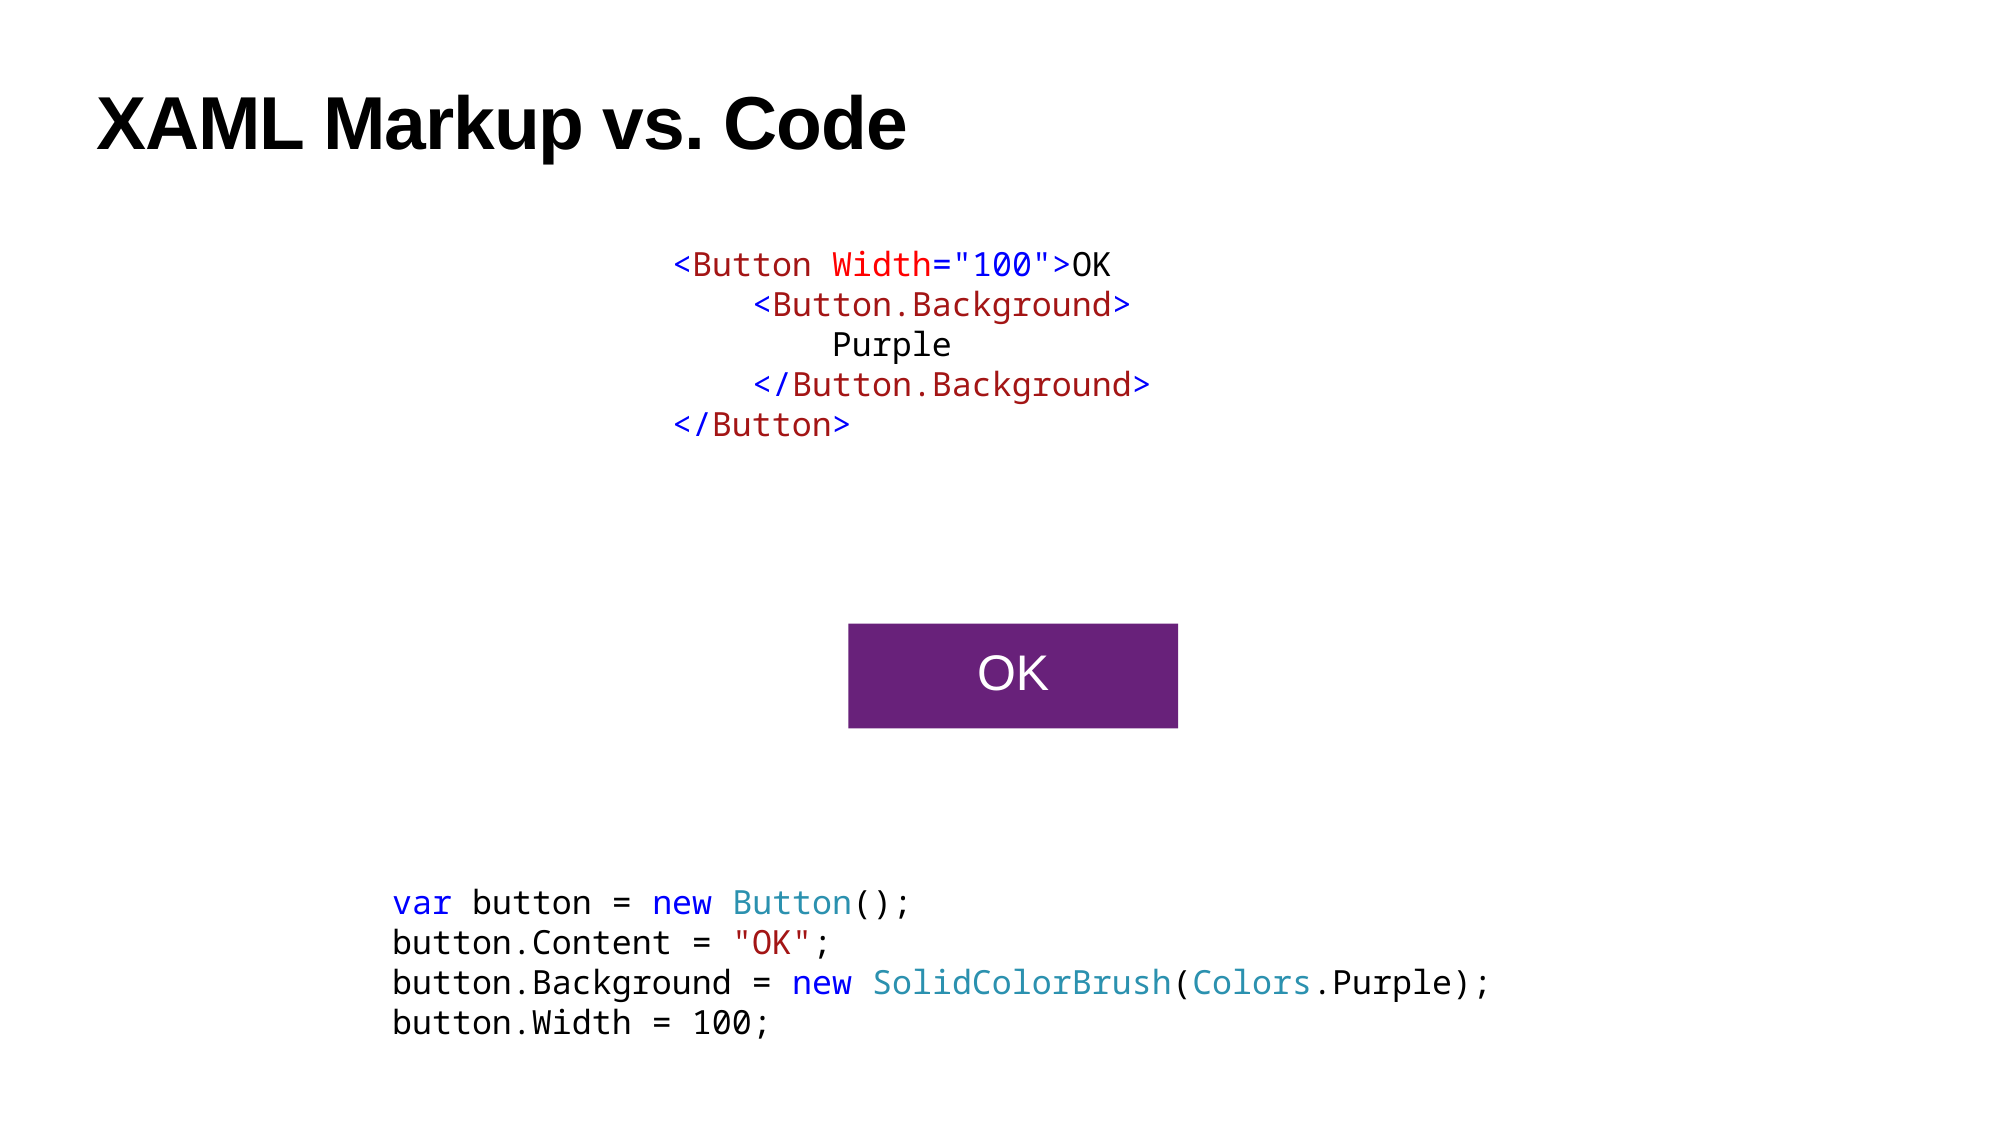

# XAML Markup vs. Code
<Button Width="100">OK
    <Button.Background>
        Purple
    </Button.Background>
</Button>
OK
var button = new Button();
button.Content = "OK";
button.Background = new SolidColorBrush(Colors.Purple);
button.Width = 100;